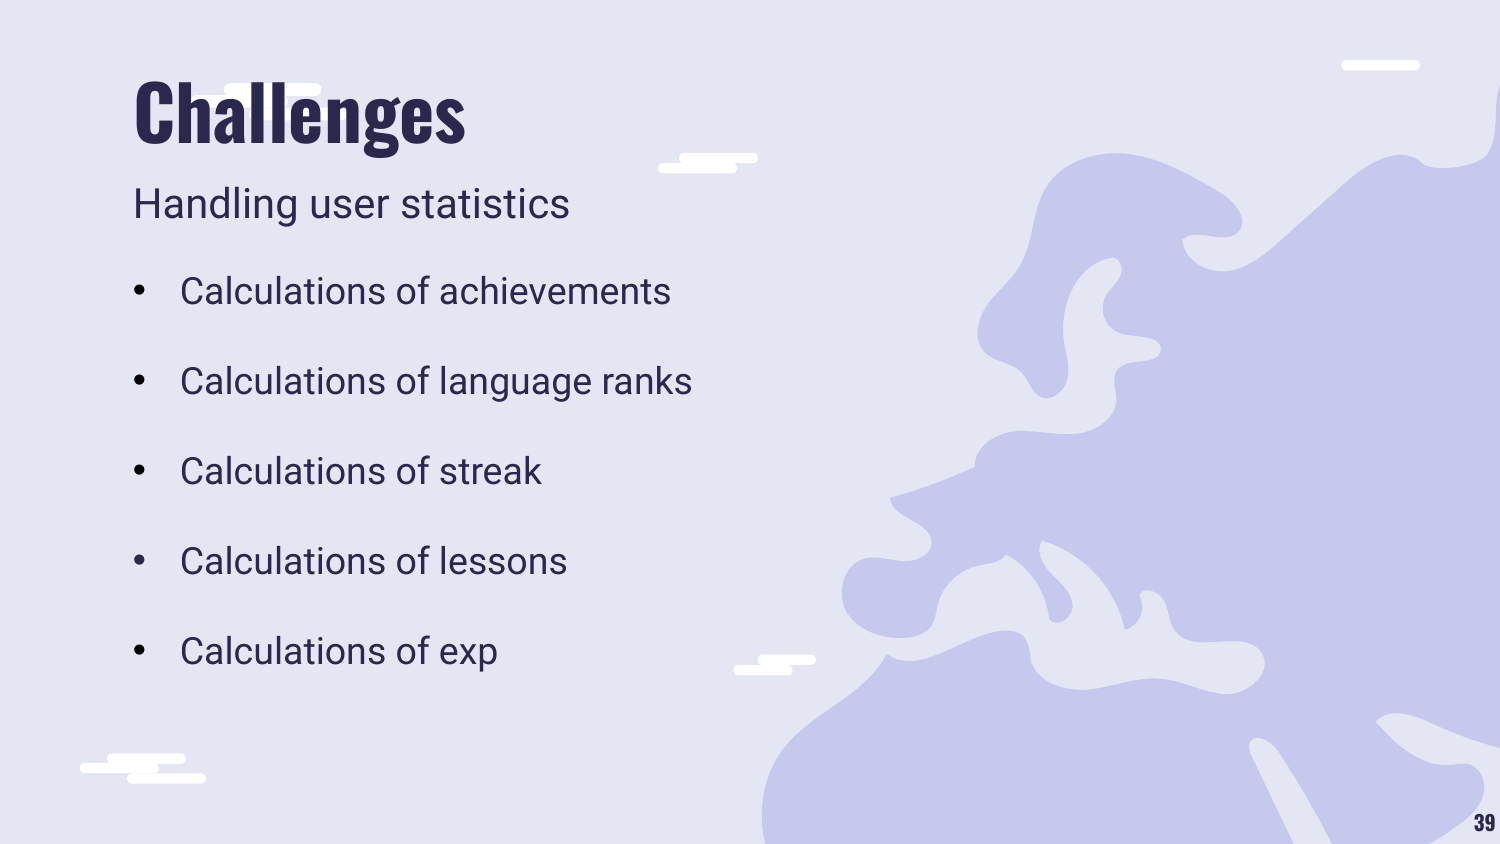

# Challenges
Handling user statistics
Calculations of achievements

Calculations of language ranks

Calculations of streak
Calculations of lessons
Calculations of exp
39